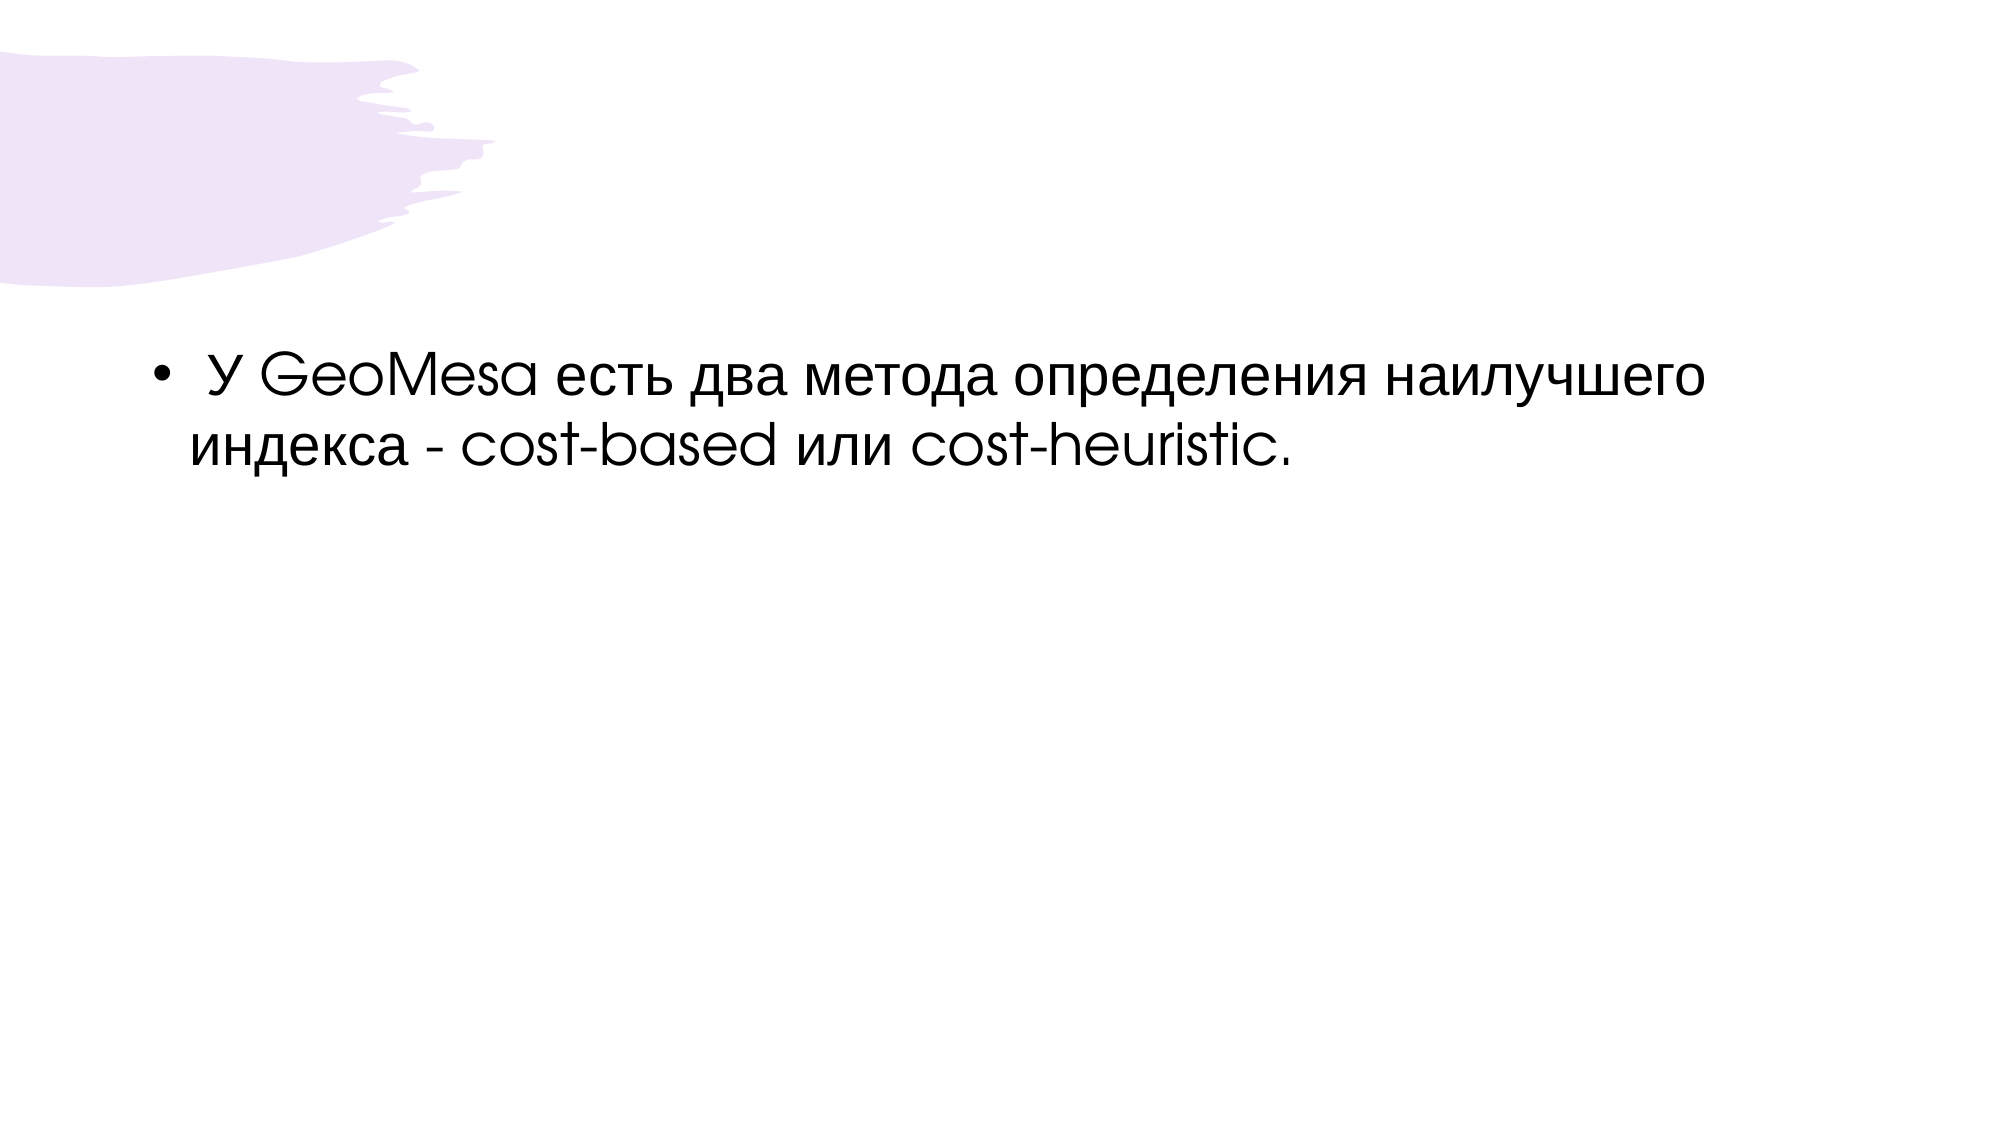

#
 У GeoMesa есть два метода определения наилучшего индекса - cost-based или cost-heuristic.